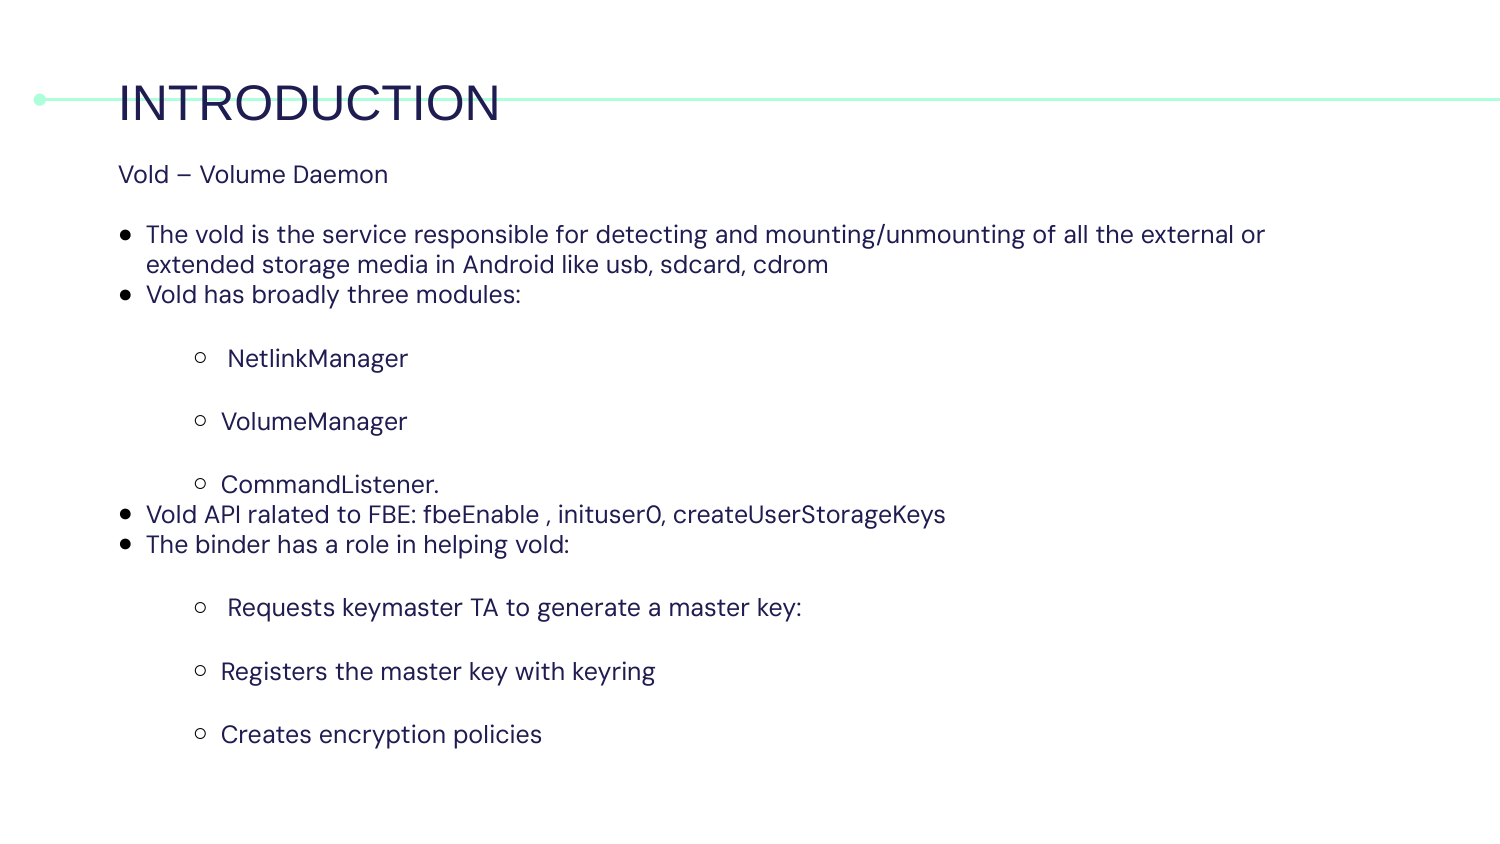

# INTRODUCTION
Vold – Volume Daemon

The vold is the service responsible for detecting and mounting/unmounting of all the external or extended storage media in Android like usb, sdcard, cdrom
Vold has broadly three modules:
 NetlinkManager
VolumeManager
CommandListener.
Vold API ralated to FBE: fbeEnable , inituser0, createUserStorageKeys
The binder has a role in helping vold:
 Requests keymaster TA to generate a master key:
Registers the master key with keyring
Creates encryption policies